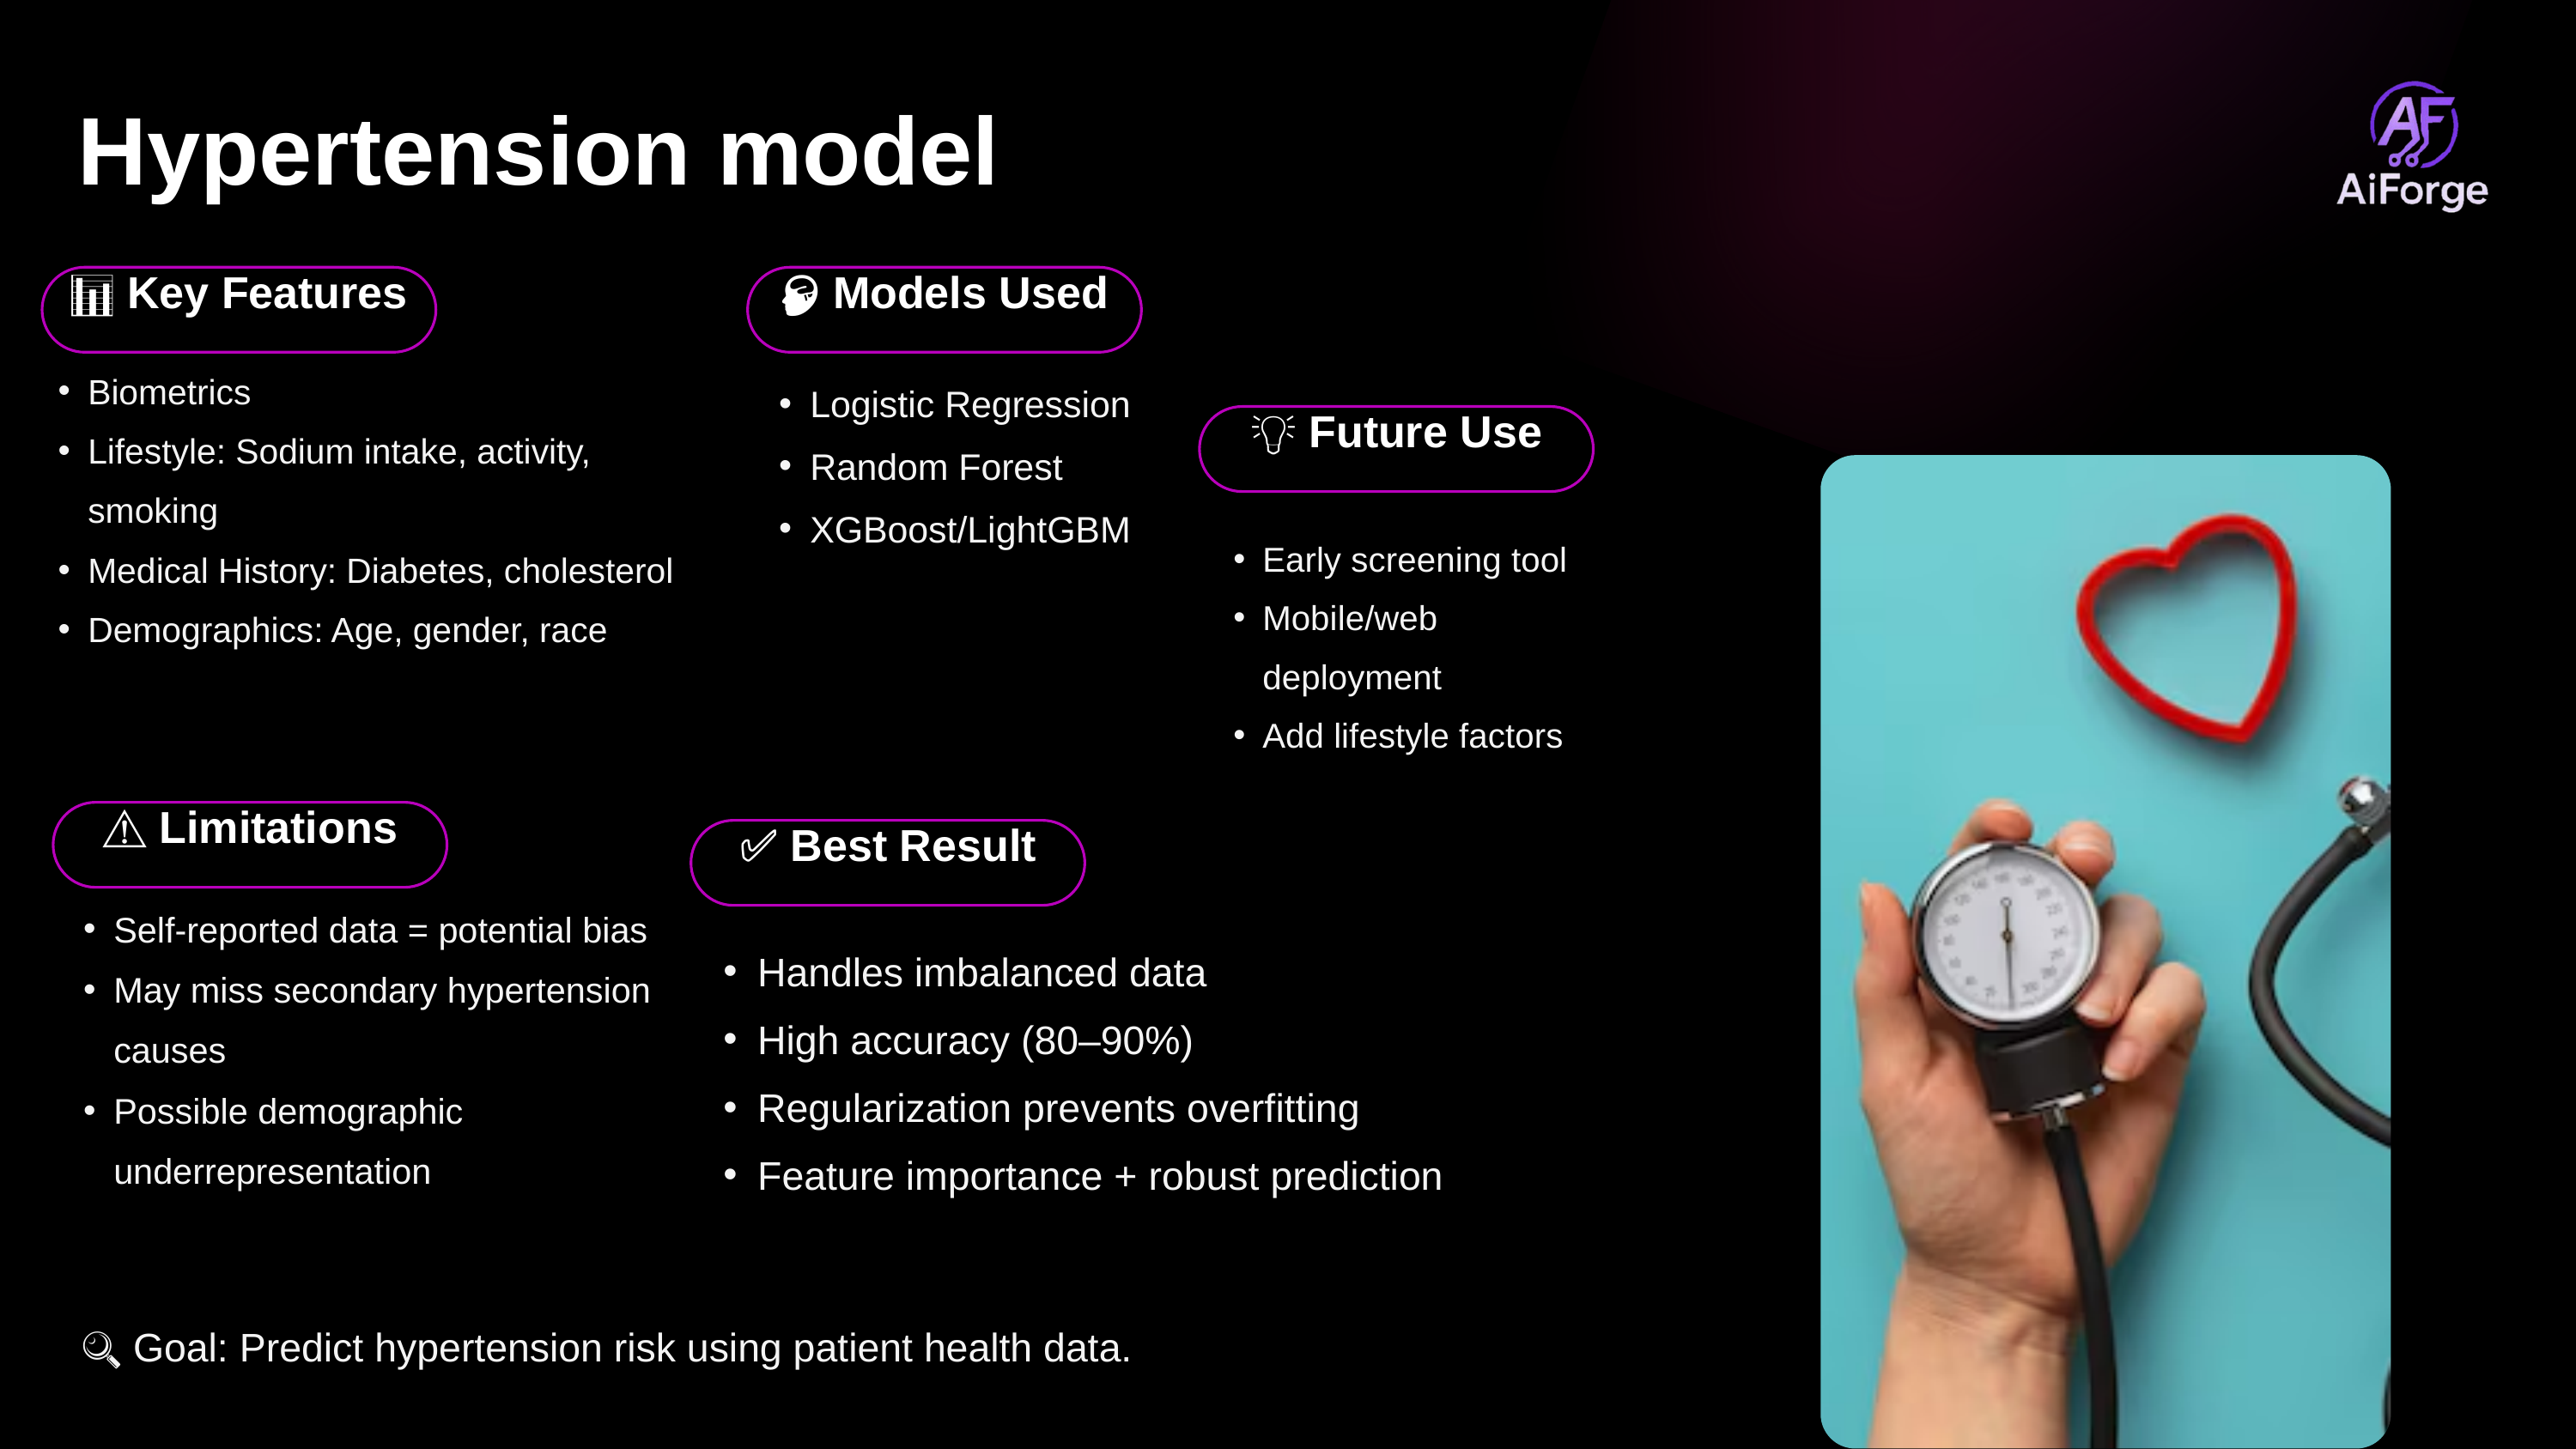

Hypertension model

📊 Key Features

🧠 Models Used
Biometrics
Lifestyle: Sodium intake, activity, smoking
Medical History: Diabetes, cholesterol
Demographics: Age, gender, race

Logistic Regression
Random Forest
XGBoost/LightGBM

💡 Future Use

Early screening tool
Mobile/web deployment
Add lifestyle factors

⚠️ Limitations

✅ Best Result
Self-reported data = potential bias
May miss secondary hypertension causes
Possible demographic underrepresentation

Handles imbalanced data
High accuracy (80–90%)
Regularization prevents overfitting
Feature importance + robust prediction

🔍 Goal: Predict hypertension risk using patient health data.